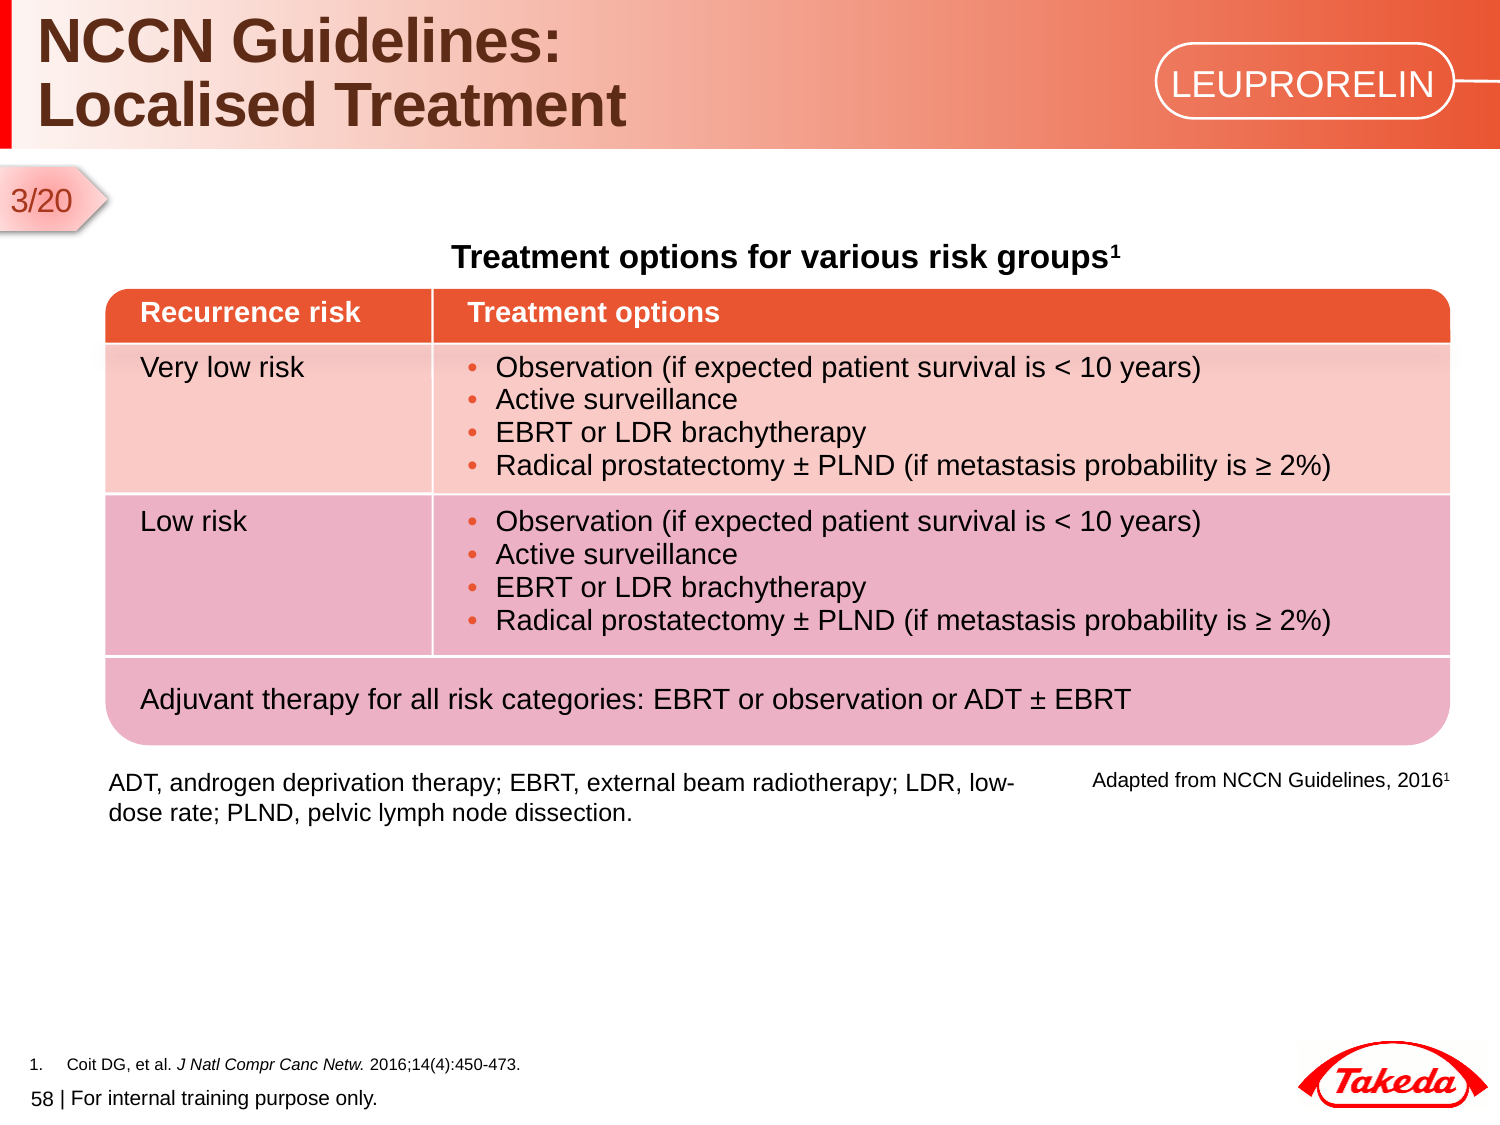

# NCCN Guidelines: Localised Treatment

3/20
Treatment options for various risk groups1

| Recurrence risk | Treatment options |
| --- | --- |
| Very low risk | Observation (if expected patient survival is < 10 years) Active surveillance EBRT or LDR brachytherapy Radical prostatectomy ± PLND (if metastasis probability is ≥ 2%) |
| Low risk | Observation (if expected patient survival is < 10 years) Active surveillance EBRT or LDR brachytherapy Radical prostatectomy ± PLND (if metastasis probability is ≥ 2%) |
| Adjuvant therapy for all risk categories: EBRT or observation or ADT ± EBRT |  |
ADT, androgen deprivation therapy; EBRT, external beam radiotherapy; LDR, low-dose rate; PLND, pelvic lymph node dissection.
Adapted from NCCN Guidelines, 20161
Coit DG, et al. J Natl Compr Canc Netw. 2016;14(4):450-473.